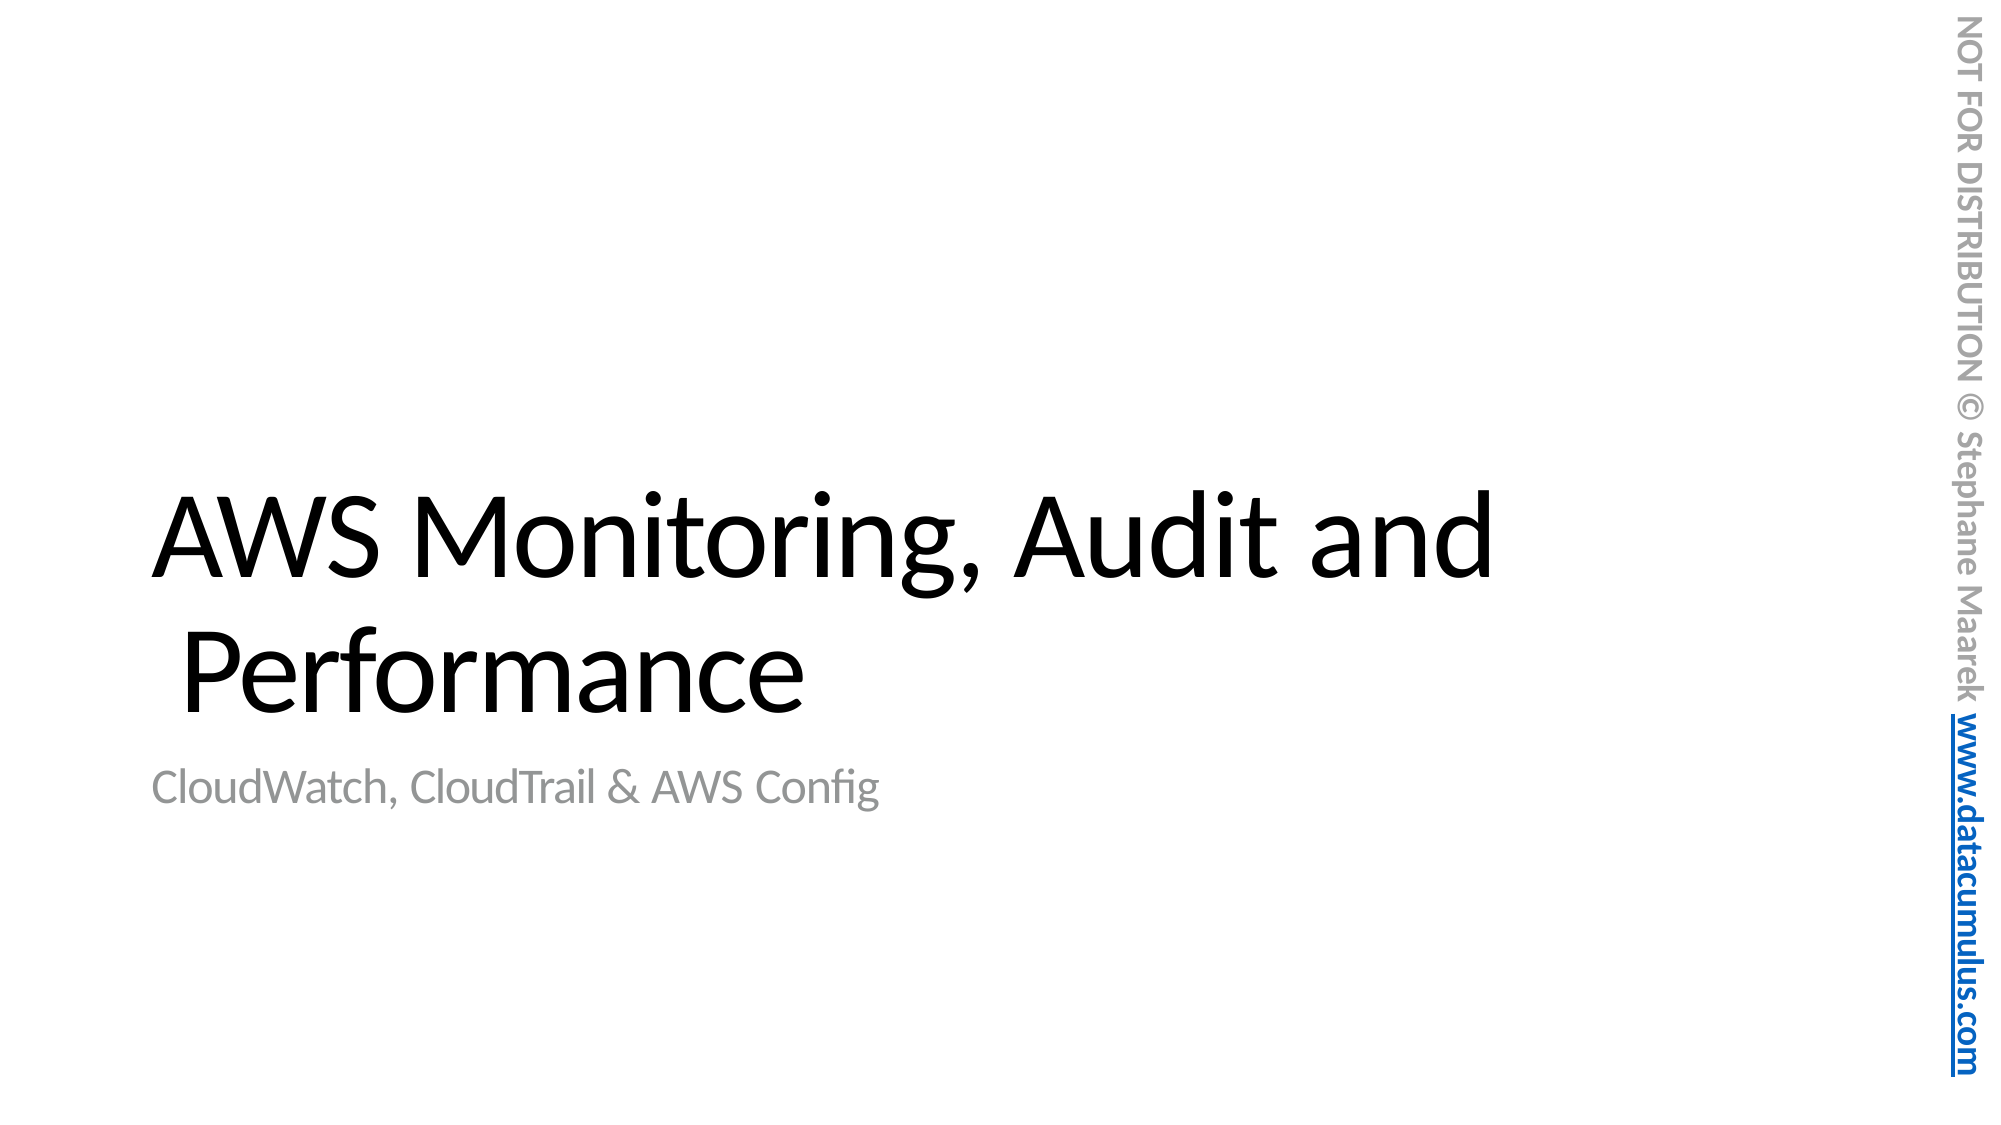

NOT FOR DISTRIBUTION © Stephane Maarek www.datacumulus.com
# AWS Monitoring, Audit and  Performance
CloudWatch, CloudTrail & AWS Config
© Stephane Maarek